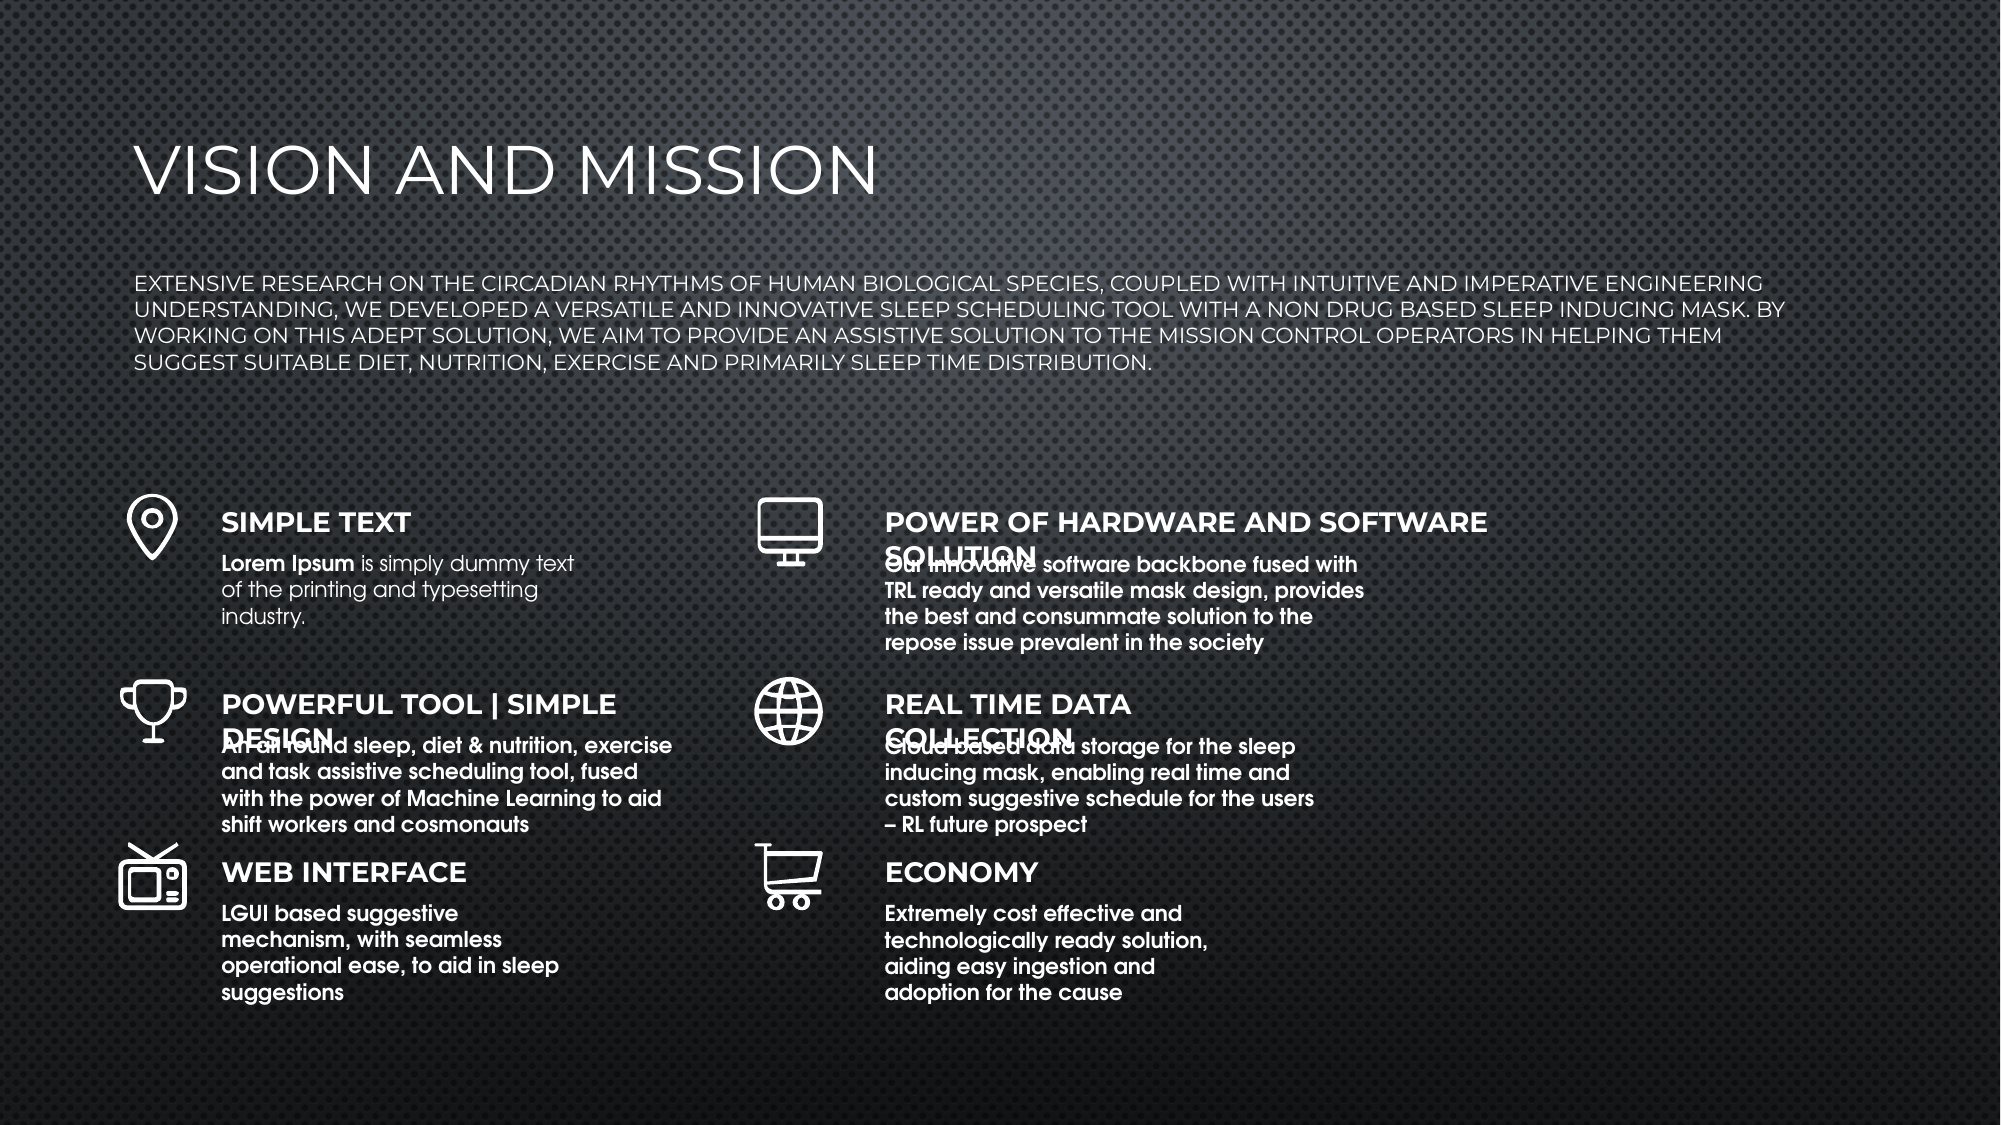

# VISION AND MISSION
Extensive research on the circadian rhythms of human biological species, coupled with intuitive and imperative engineering understanding, We developed a versatile and innovative sleep scheduling tool with a non drug based sleep inducing mask. By working on this adept solution, we aim to provide an assistive solution to the mission control operators in helping them suggest suitable Diet, nutrition, exercise and primarily sleep time distribution.

SIMPLE TEXT
Lorem Ipsum is simply dummy text of the printing and typesetting industry.
POWER OF HARDWARE AND SOFTWARE SOLUTION
Our innovative software backbone fused with TRL ready and versatile mask design, provides the best and consummate solution to the repose issue prevalent in the society

POWERFUL TOOL | SIMPLE DESIGN
An all round sleep, diet & nutrition, exercise and task assistive scheduling tool, fused with the power of Machine Learning to aid shift workers and cosmonauts
REAL TIME DATA COLLECTION
Cloud based data storage for the sleep inducing mask, enabling real time and custom suggestive schedule for the users – RL future prospect

WEB INTERFACE
LGUI based suggestive mechanism, with seamless operational ease, to aid in sleep suggestions
ECONOMY
Extremely cost effective and technologically ready solution, aiding easy ingestion and adoption for the cause